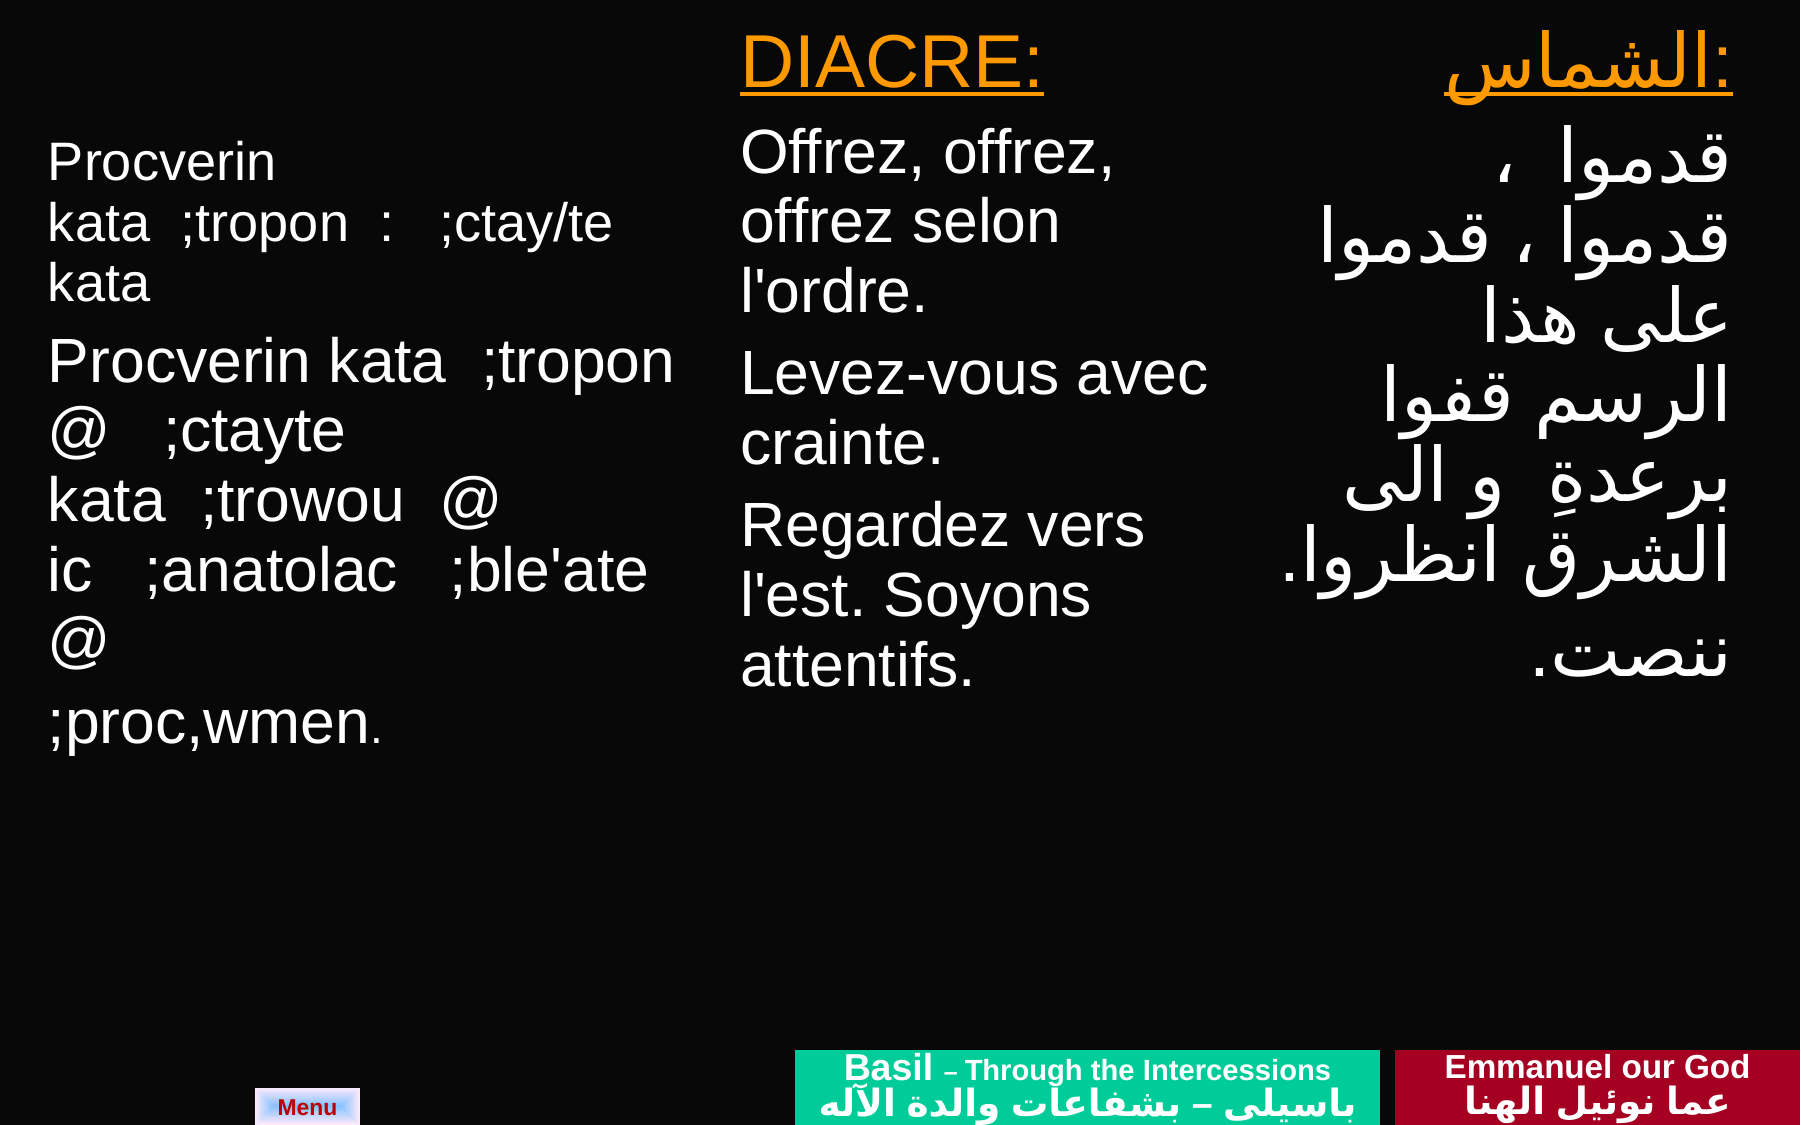

| Procverin kata  ;tropon  :  ;ctay/te kata Procverin kata  ;tropon  @  ;ctayte kata ;trowou  @ ic ;anatolac ;ble'ate  @   ;proc,wmen. | DIACRE: Offrez, offrez, offrez selon l'ordre. Levez-vous avec crainte. Regardez vers l'est. Soyons attentifs. | الشماس: قدموا ، قدموا ، قدموا على هذا الرسم قفوا برعدةِ و الى الشرق انظروا. ننصت. |
| --- | --- | --- |
Basil – Through the Intercessions
باسيلى – بشفاعات والدة الآله
Emmanuel our God
عما نوئيل الهنا
Menu